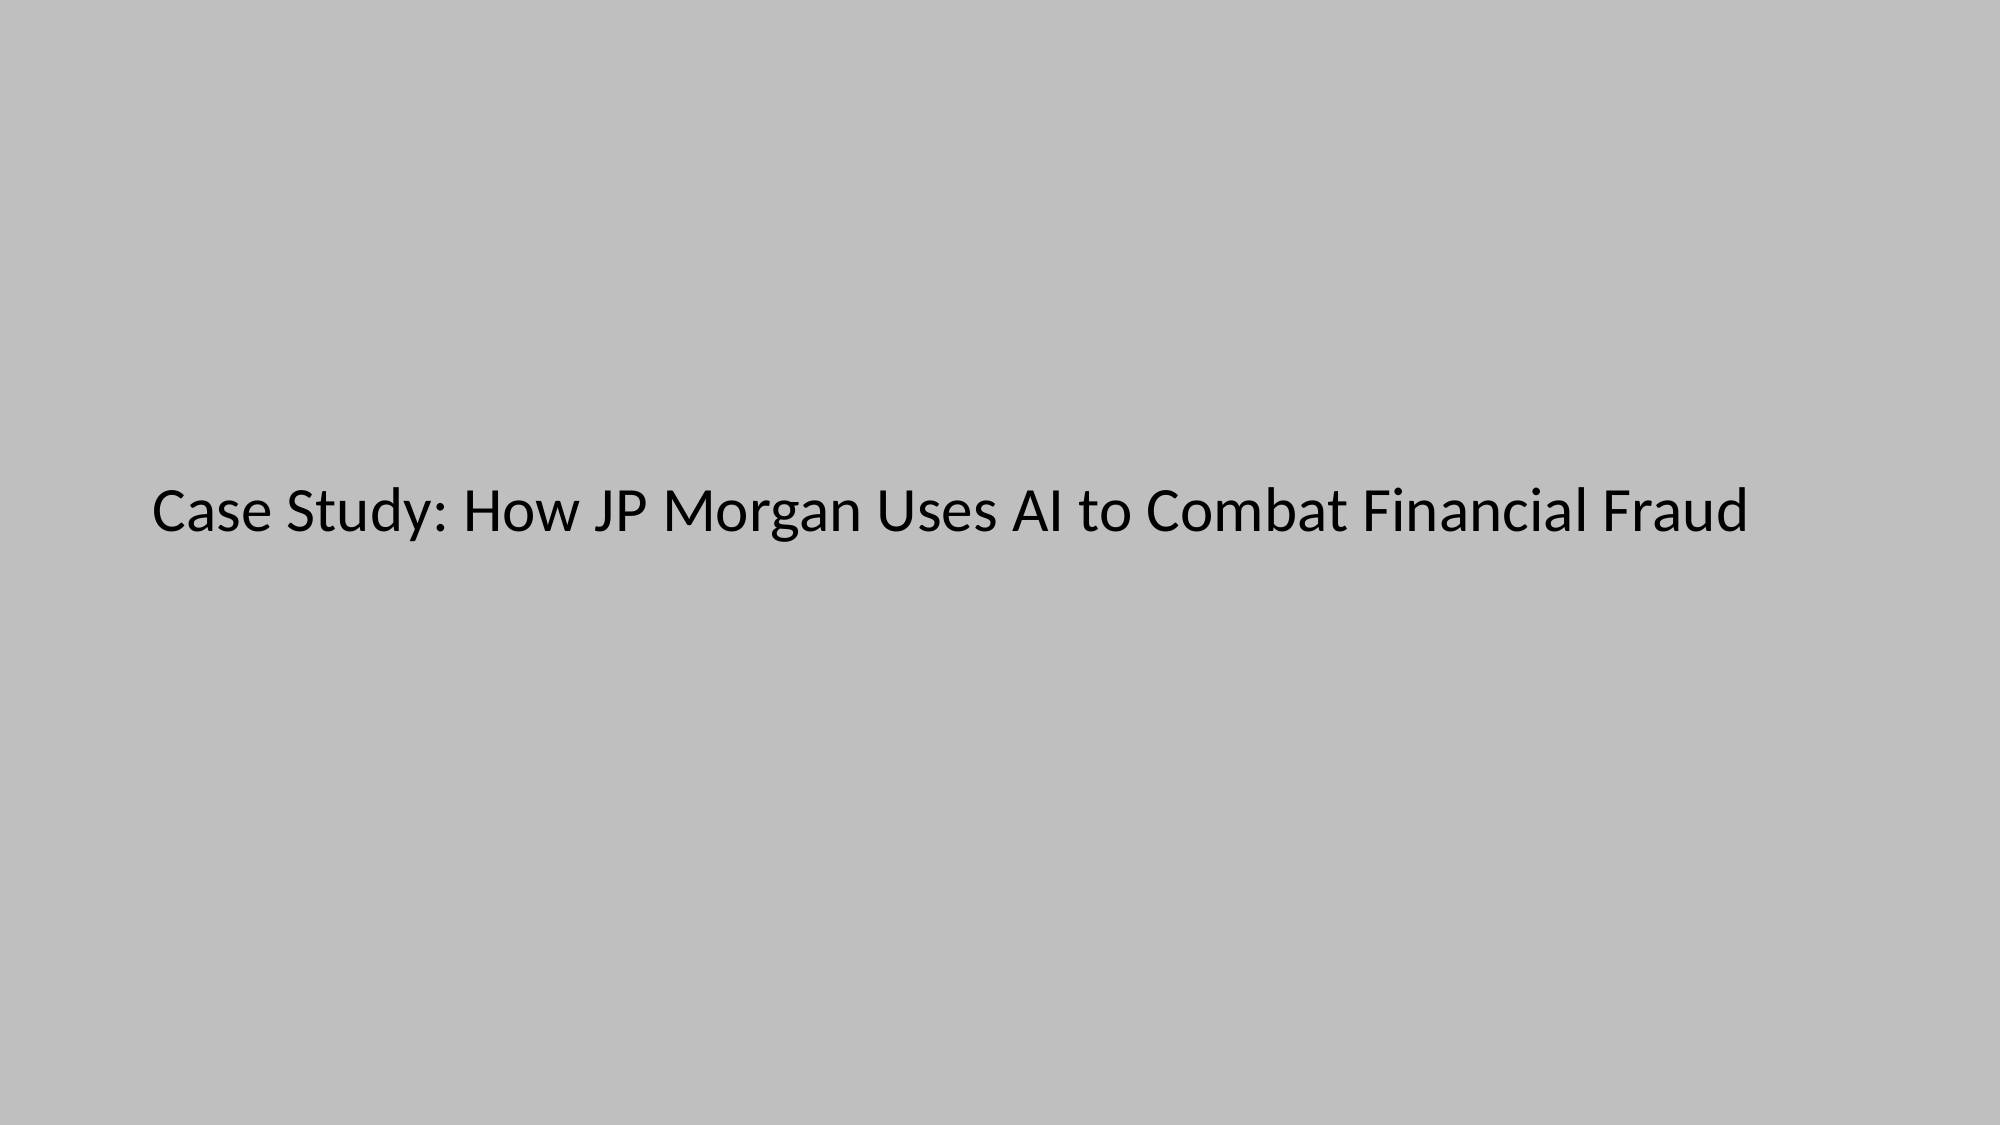

# Case Study: How JP Morgan Uses AI to Combat Financial Fraud